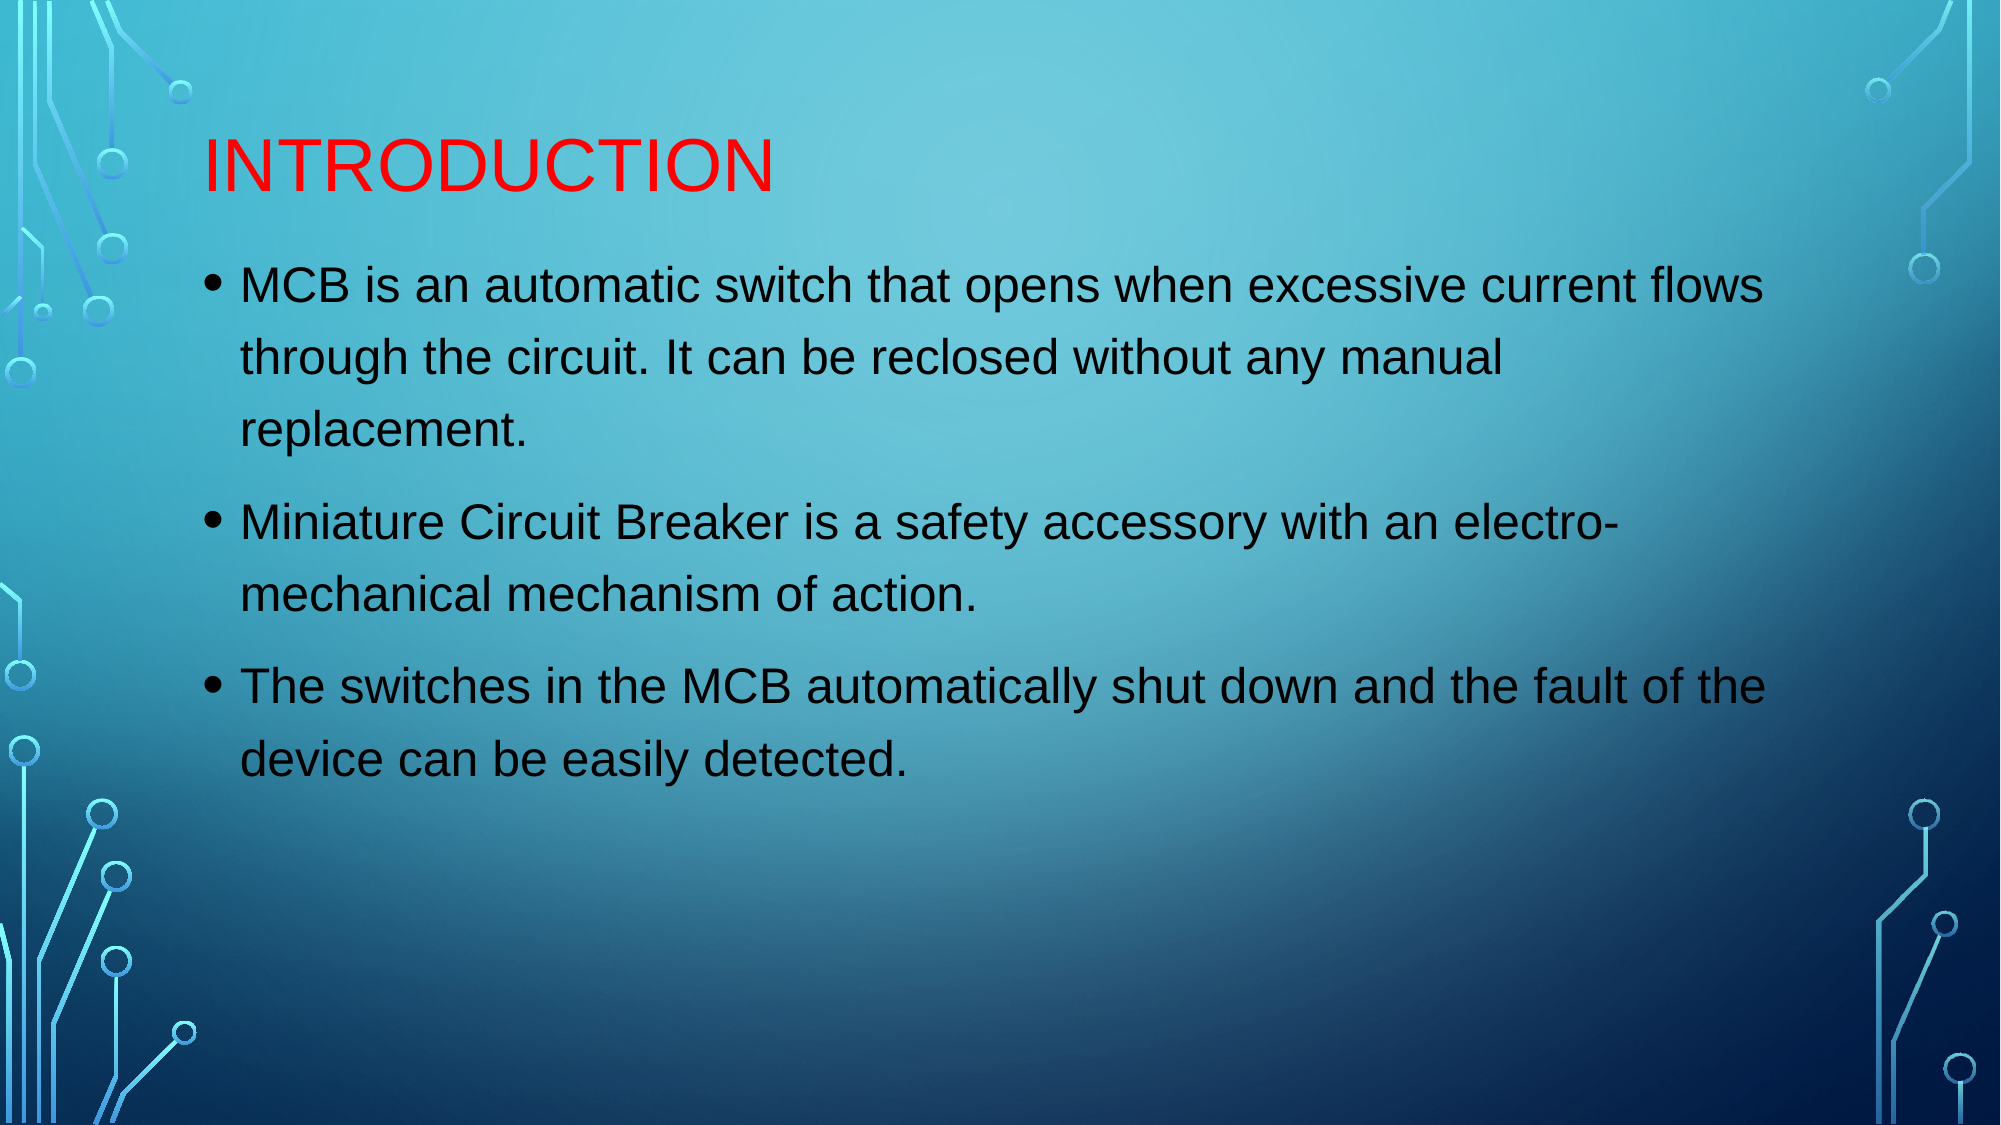

# Introduction
MCB is an automatic switch that opens when excessive current flows through the circuit. It can be reclosed without any manual replacement.
Miniature Circuit Breaker is a safety accessory with an electro-mechanical mechanism of action.
The switches in the MCB automatically shut down and the fault of the device can be easily detected.